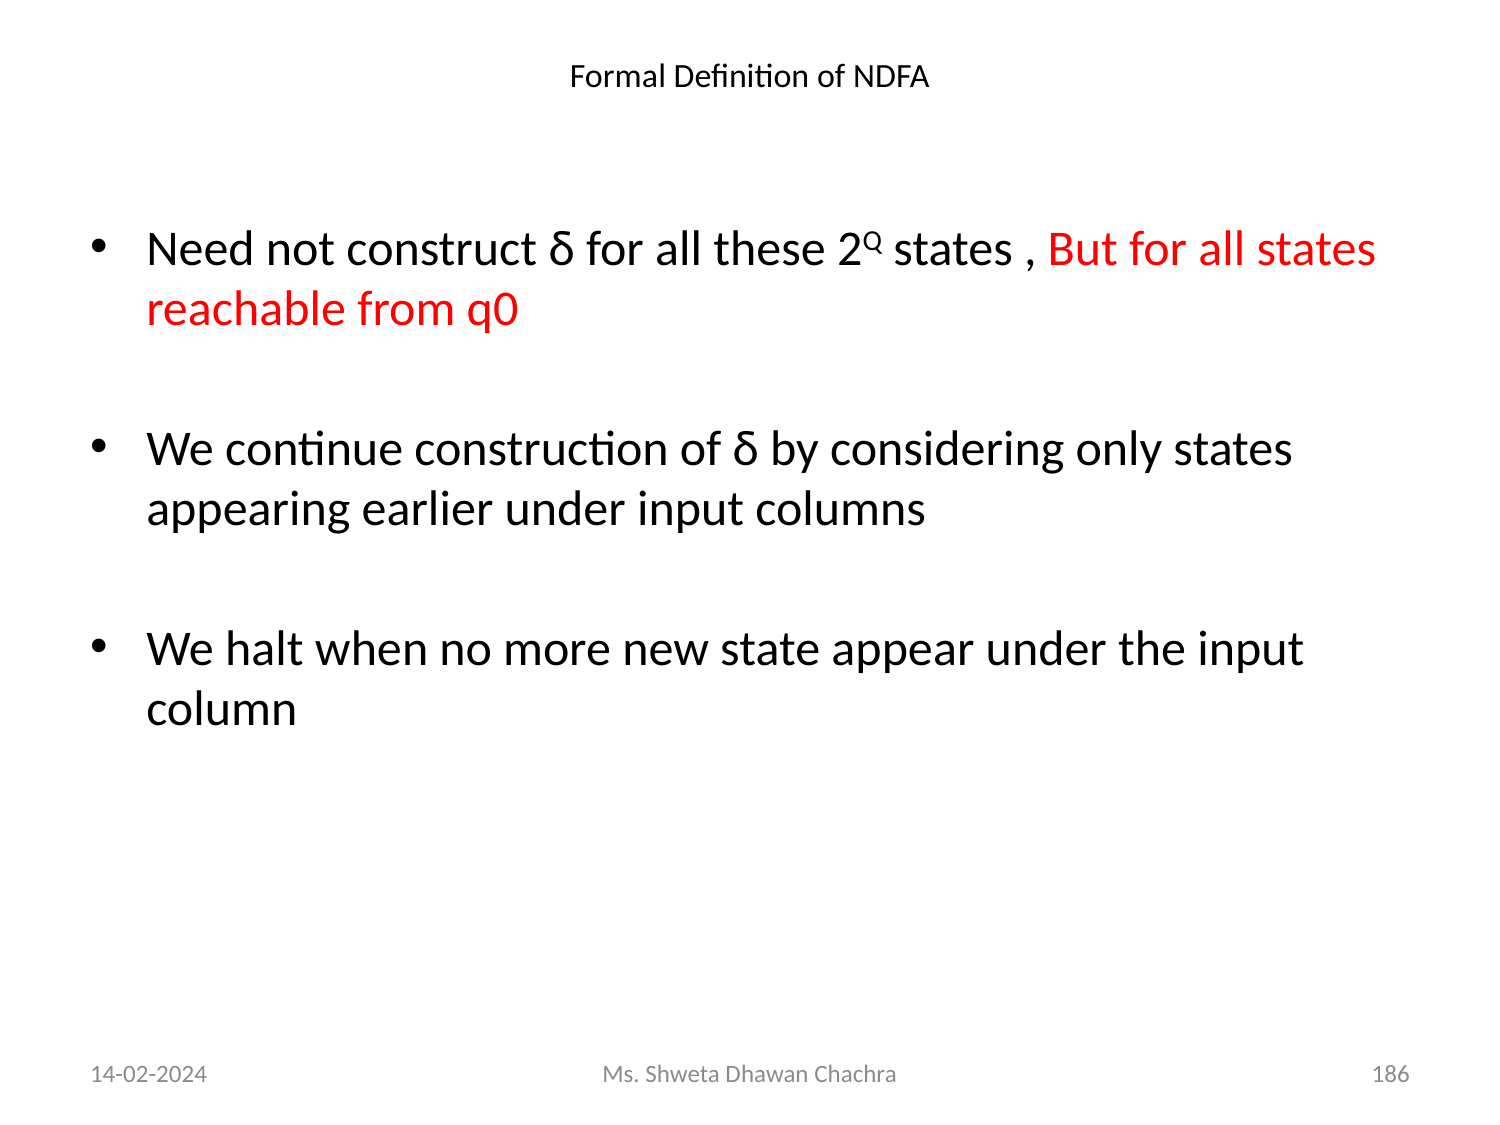

# Formal Definition of NDFA
Need not construct δ for all these 2Q states , But for all states reachable from q0

We continue construction of δ by considering only states appearing earlier under input columns

We halt when no more new state appear under the input column

14-02-2024
Ms. Shweta Dhawan Chachra
186